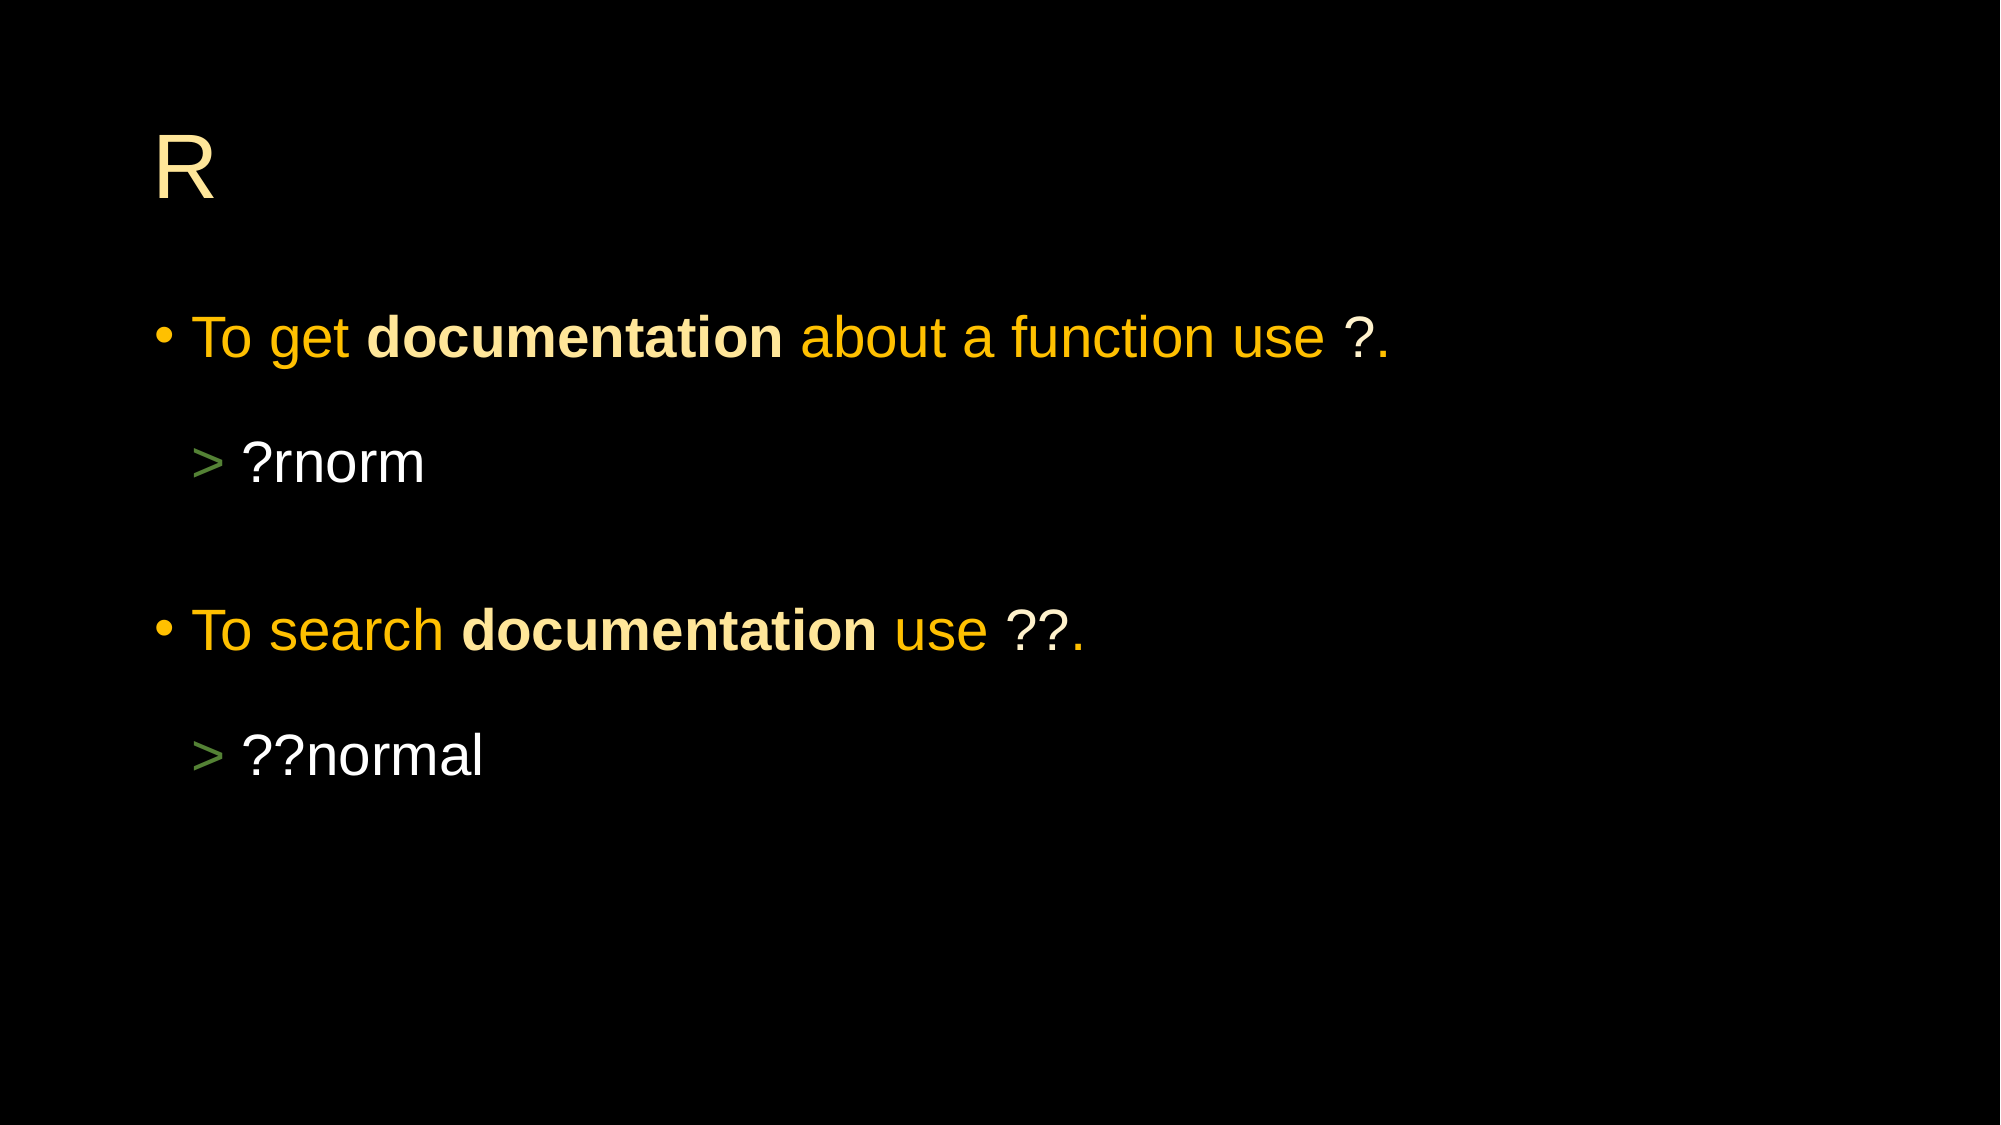

# R
To get documentation about a function use ?.
> ?rnorm

To search documentation use ??.
> ??normal